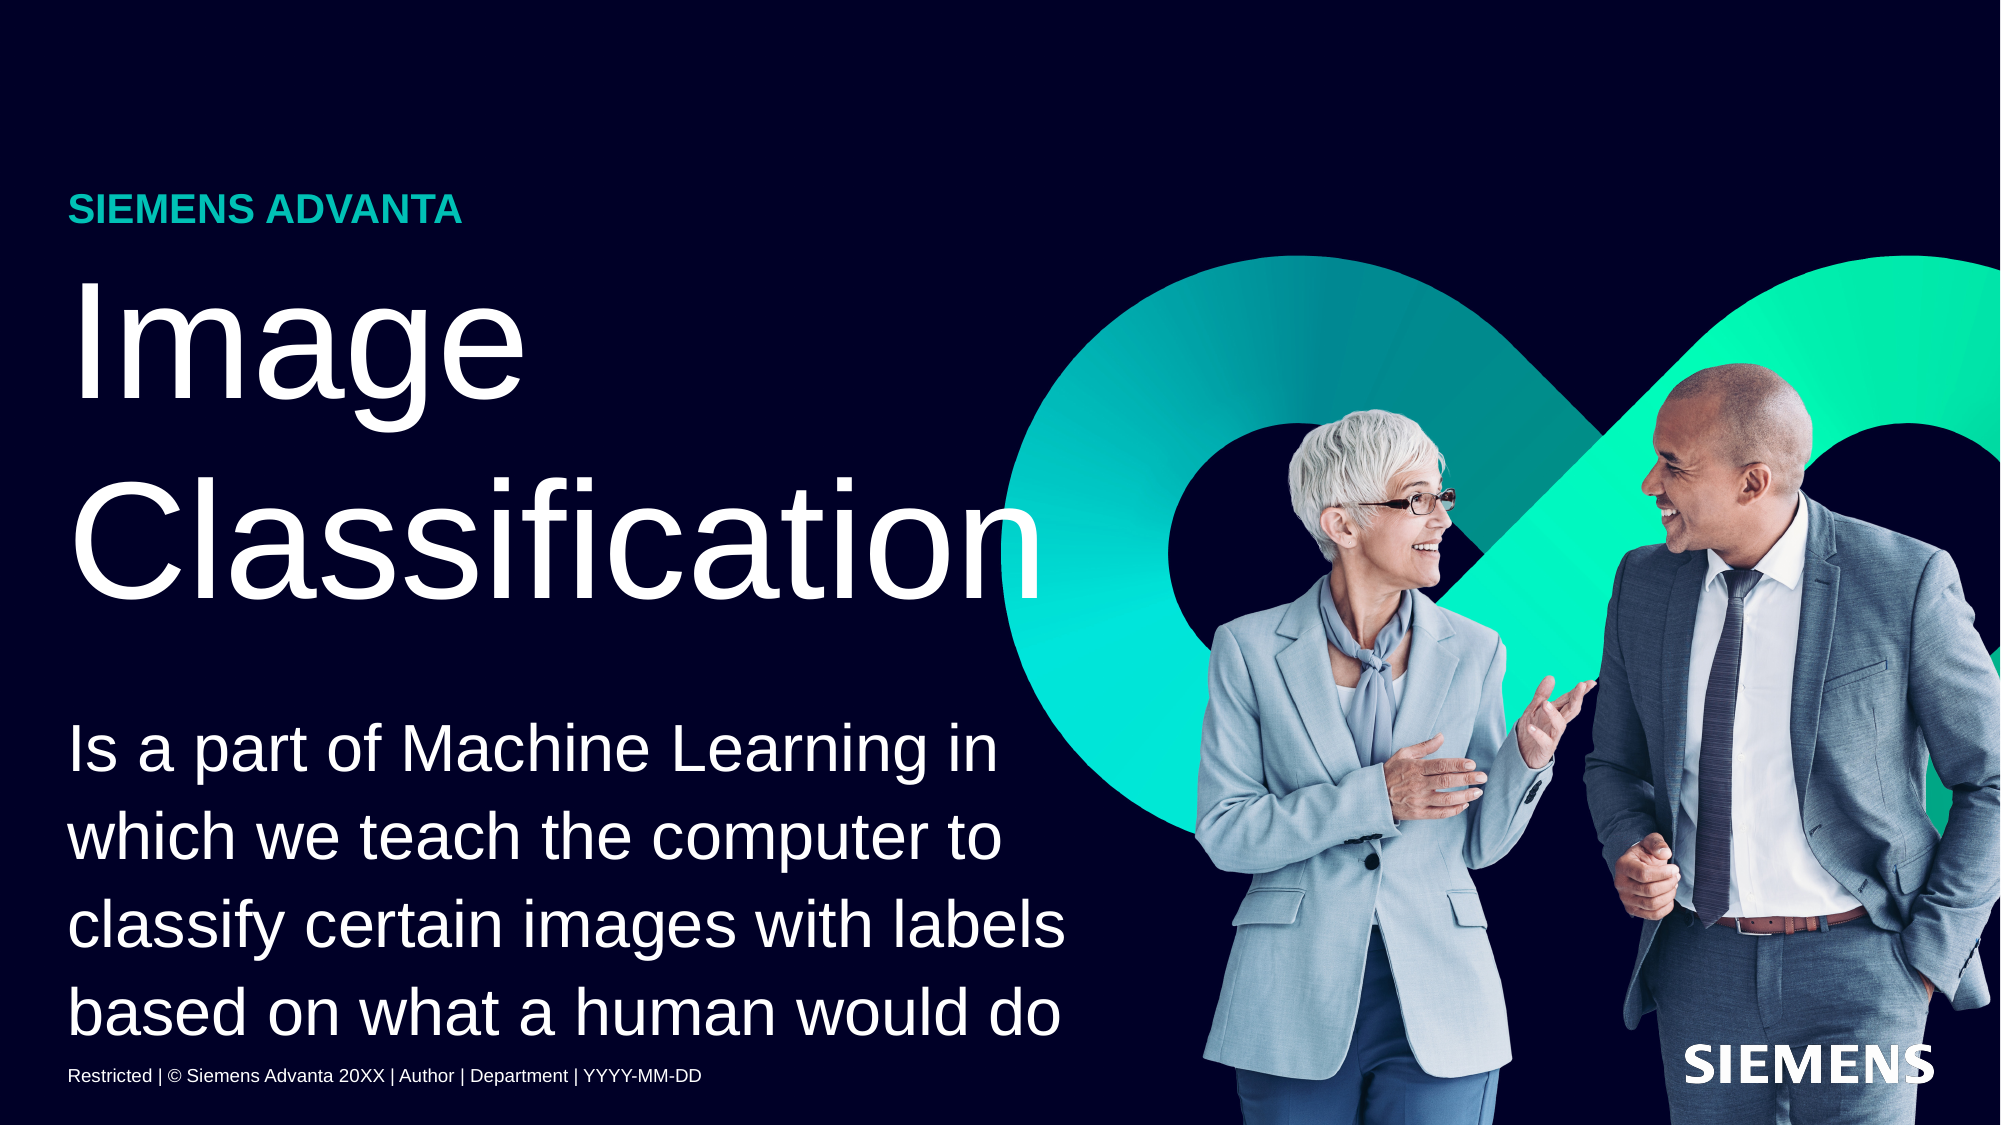

# Image Classification
Is a part of Machine Learning in which we teach the computer to classify certain images with labels based on what a human would do
Restricted | © Siemens Advanta 20XX | Author | Department | YYYY-MM-DD